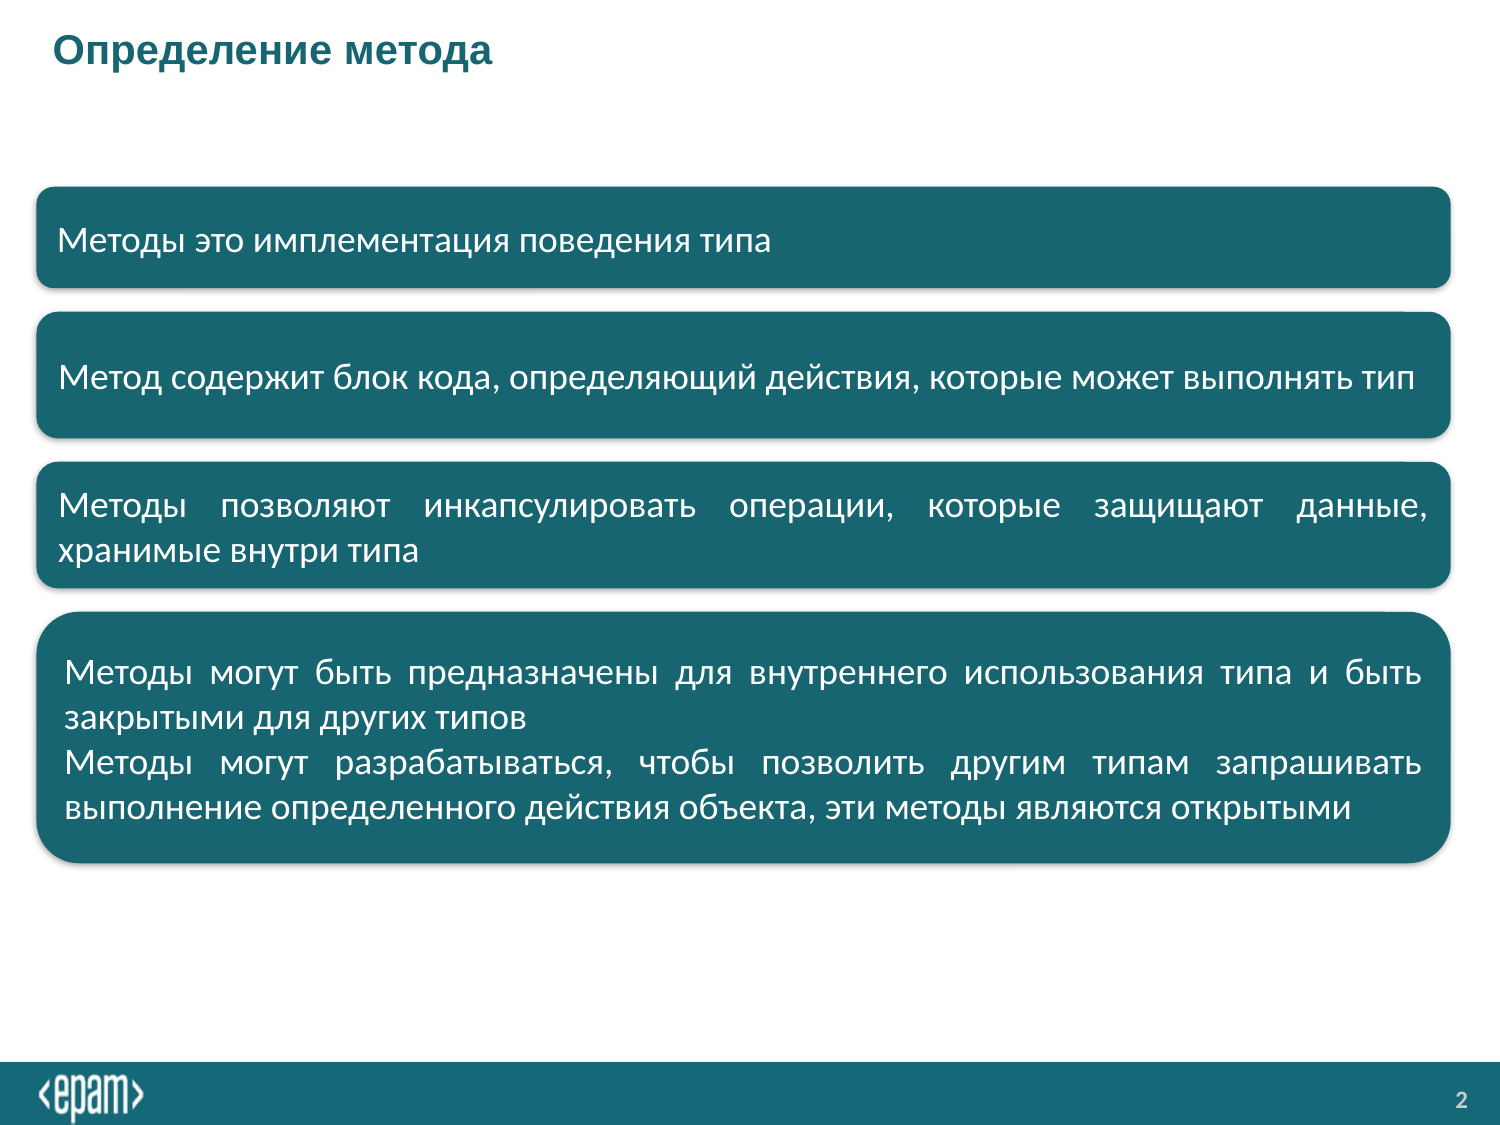

# Определение метода
Методы это имплементация поведения типа
Метод содержит блок кода, определяющий действия, которые может выполнять тип
Методы позволяют инкапсулировать операции, которые защищают данные, хранимые внутри типа
Методы могут быть предназначены для внутреннего использования типа и быть закрытыми для других типов
Методы могут разрабатываться, чтобы позволить другим типам запрашивать выполнение определенного действия объекта, эти методы являются открытыми